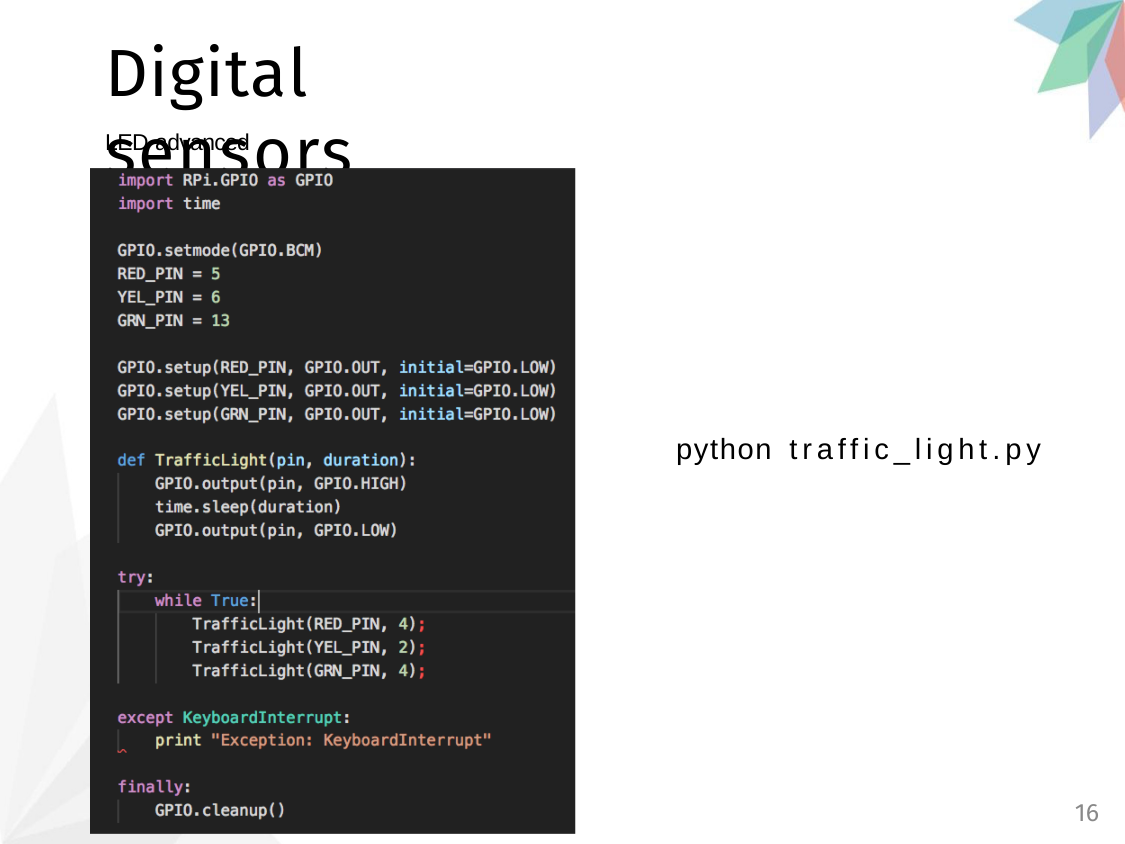

# Digital sensors
LED advanced

python traffic_light.py
16